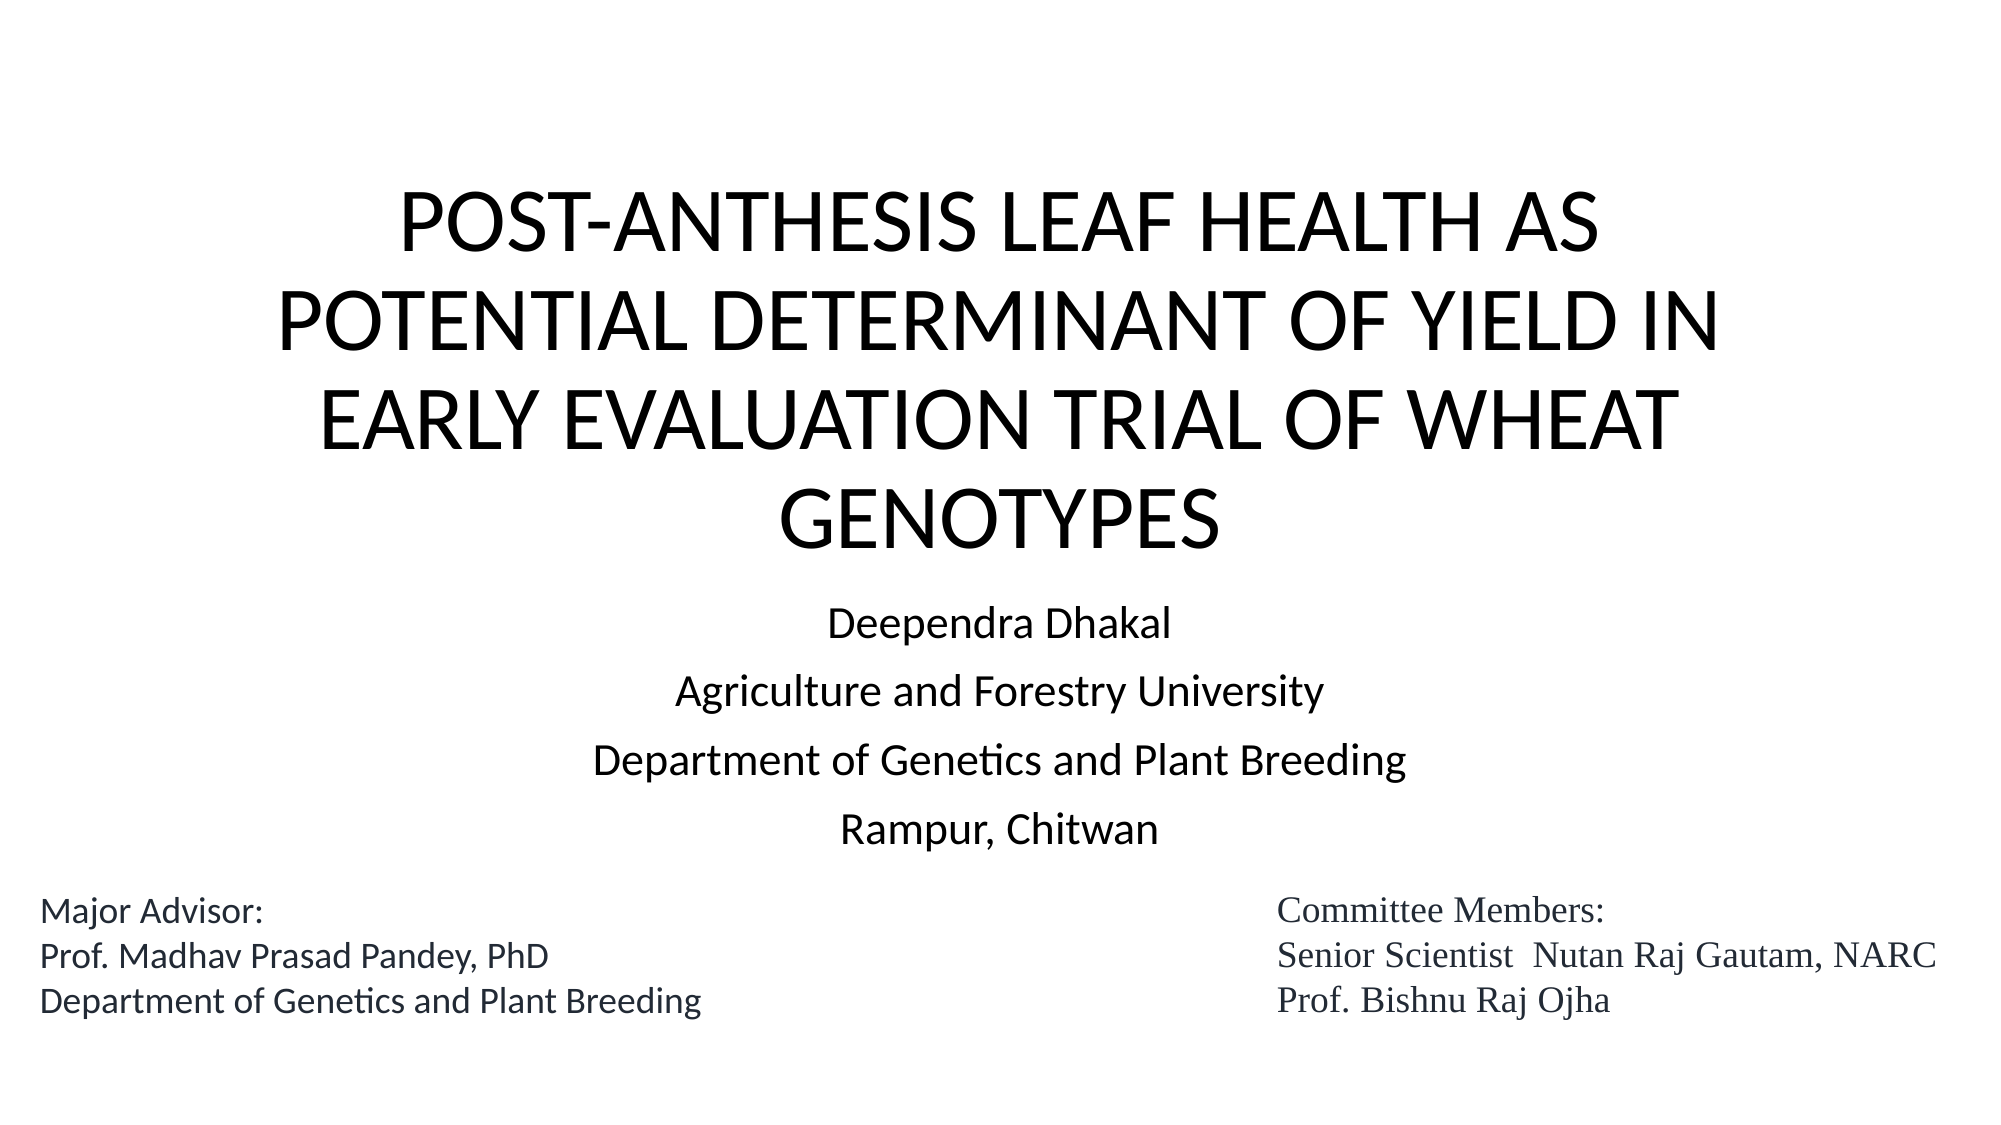

# POST-ANTHESIS LEAF HEALTH AS POTENTIAL DETERMINANT OF YIELD IN EARLY EVALUATION TRIAL OF WHEAT GENOTYPES
Deependra Dhakal
Agriculture and Forestry University
Department of Genetics and Plant Breeding
Rampur, Chitwan
Committee Members:
Senior Scientist  Nutan Raj Gautam, NARC
Prof. Bishnu Raj Ojha

Major Advisor:
Prof. Madhav Prasad Pandey, PhD
Department of Genetics and Plant Breeding